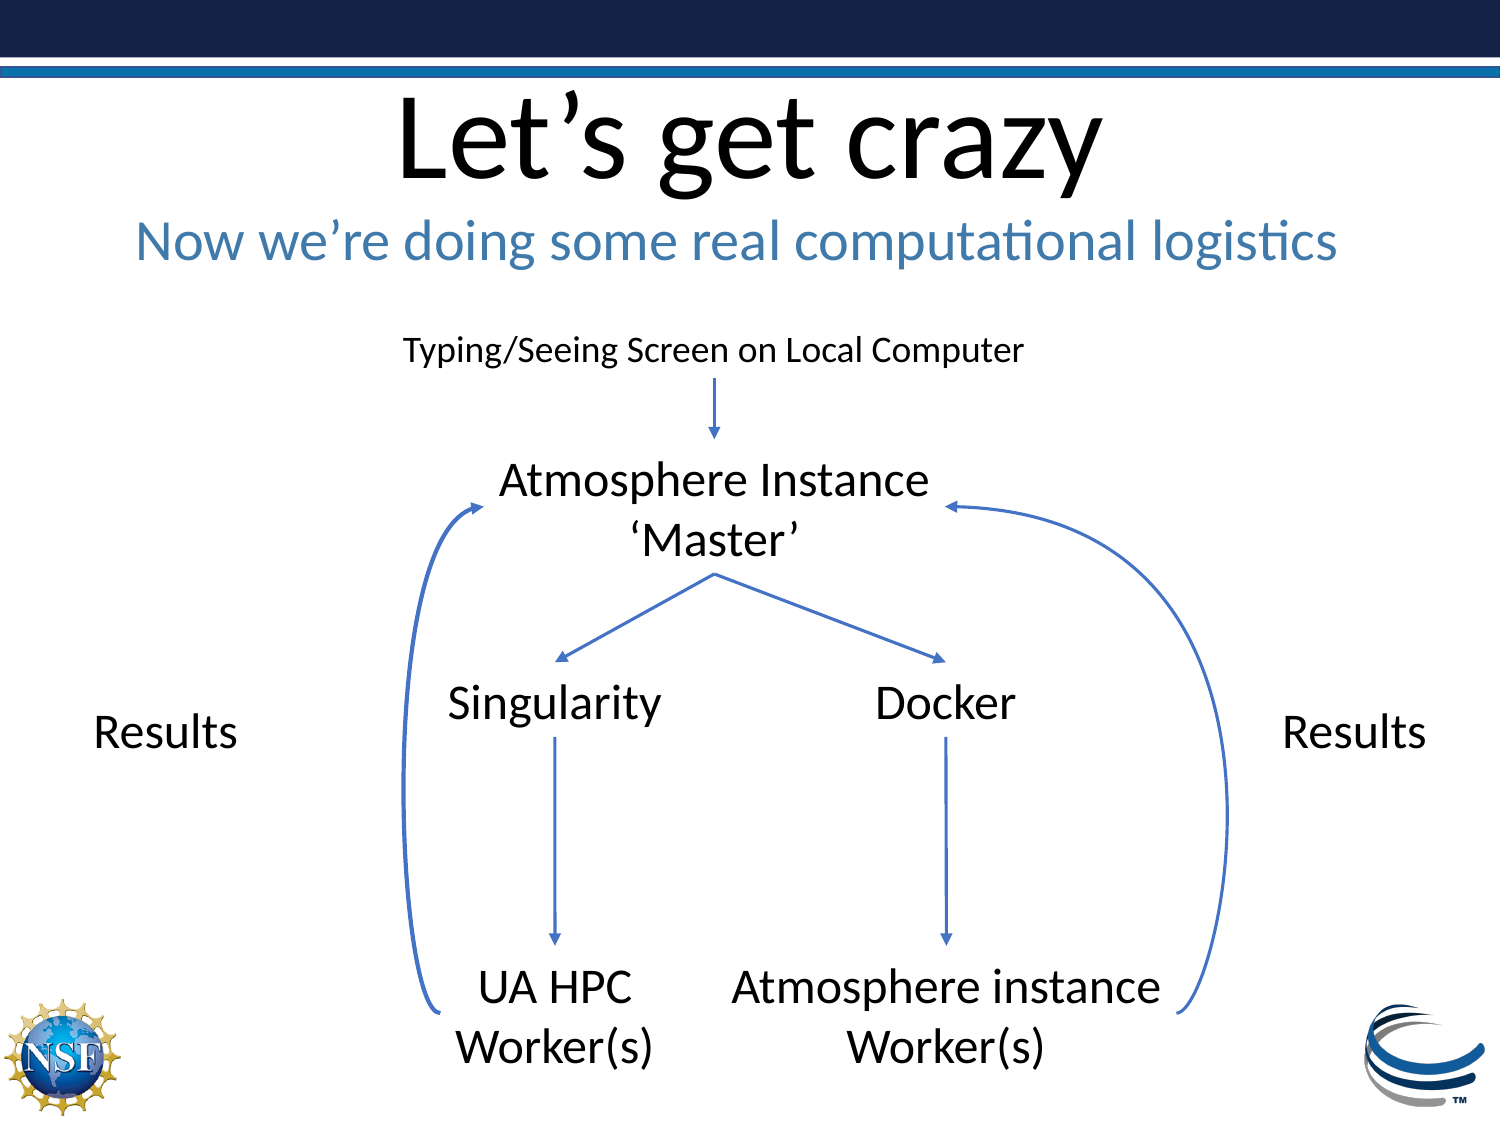

# Let’s get crazy
Now we’re doing some real computational logistics
Typing/Seeing Screen on Local Computer
Atmosphere Instance
‘Master’
Docker
Singularity
Results
Results
Atmosphere instance
Worker(s)
UA HPC
Worker(s)